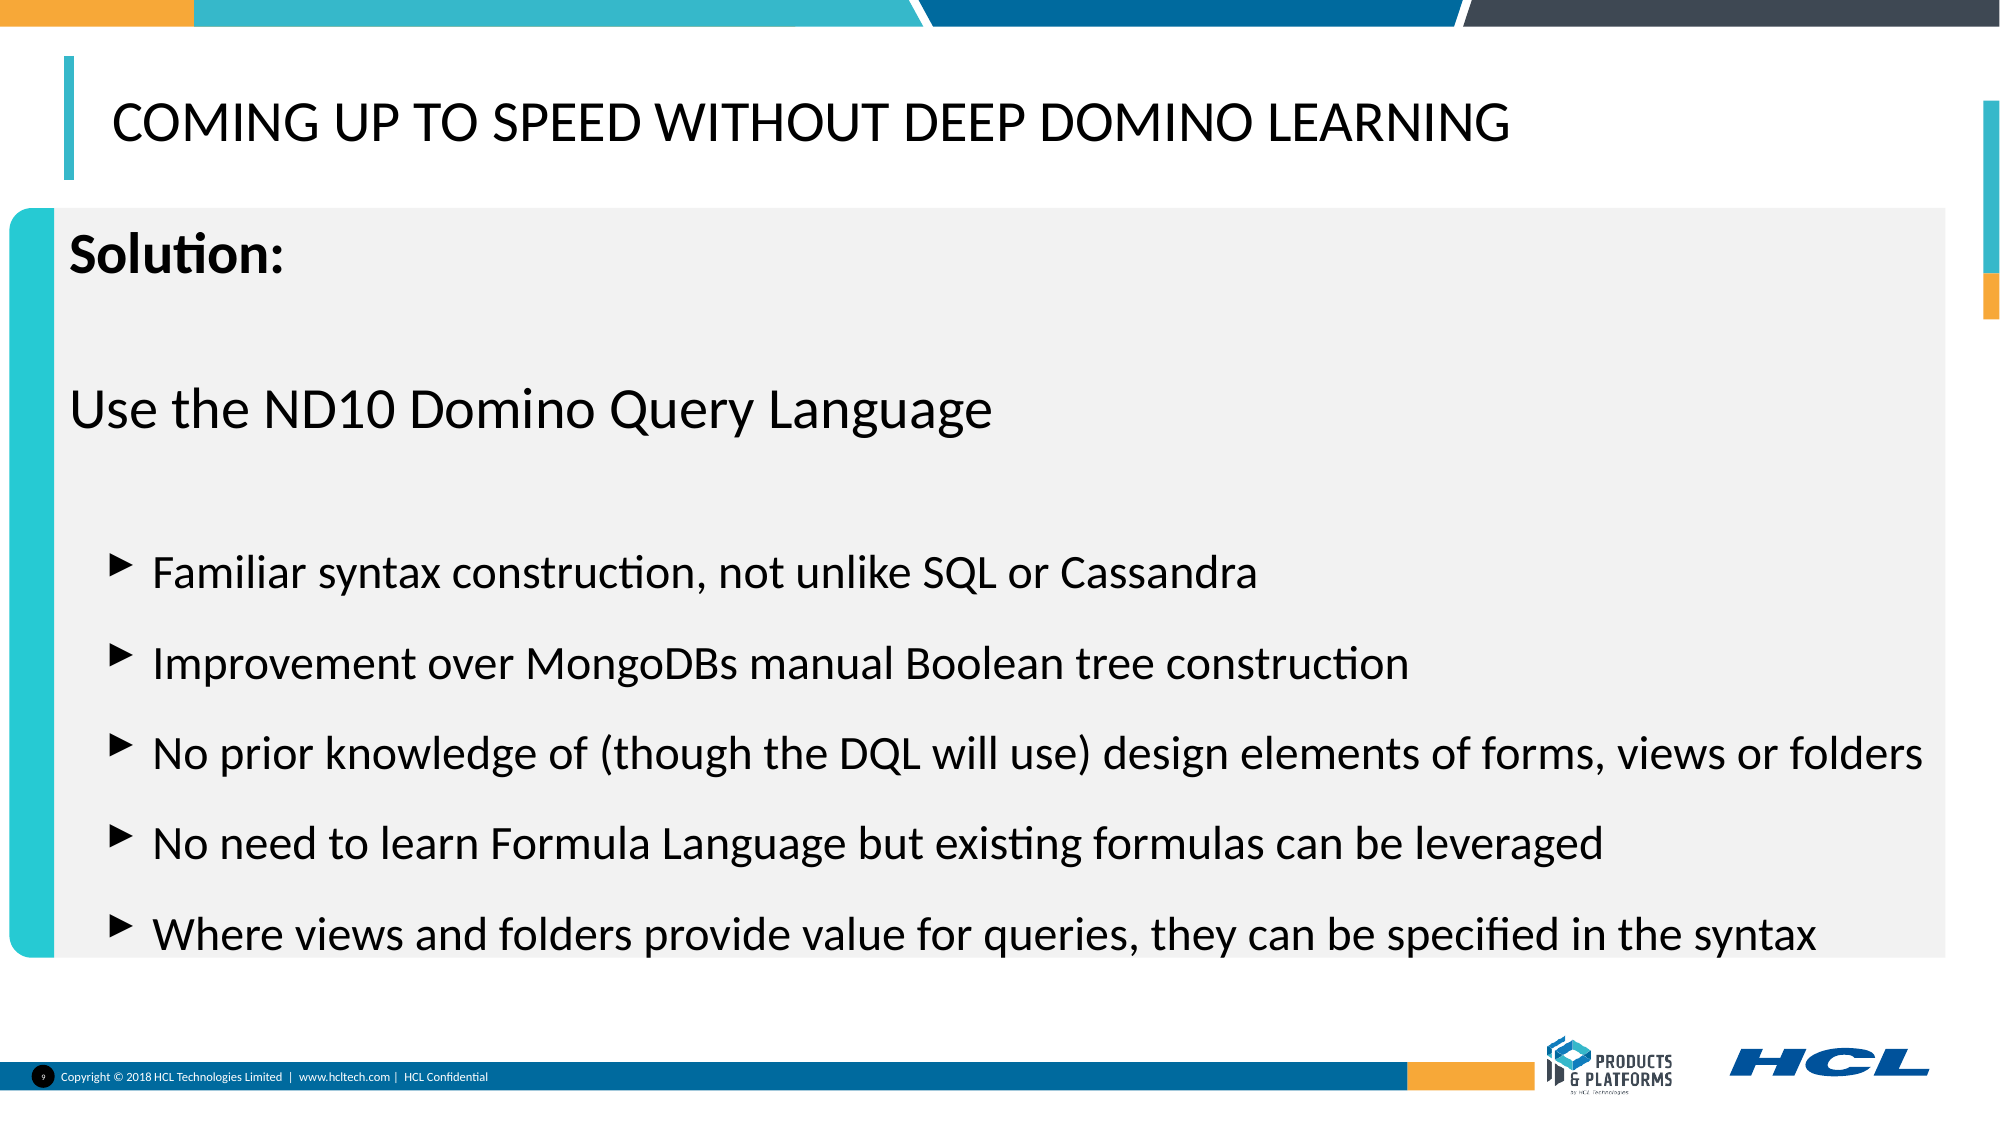

# Coming up to speed without deep domino LEARNING

Solution:

Use the ND10 Domino Query Language

Familiar syntax construction, not unlike SQL or Cassandra
Improvement over MongoDBs manual Boolean tree construction
No prior knowledge of (though the DQL will use) design elements of forms, views or folders
No need to learn Formula Language but existing formulas can be leveraged
Where views and folders provide value for queries, they can be specified in the syntax